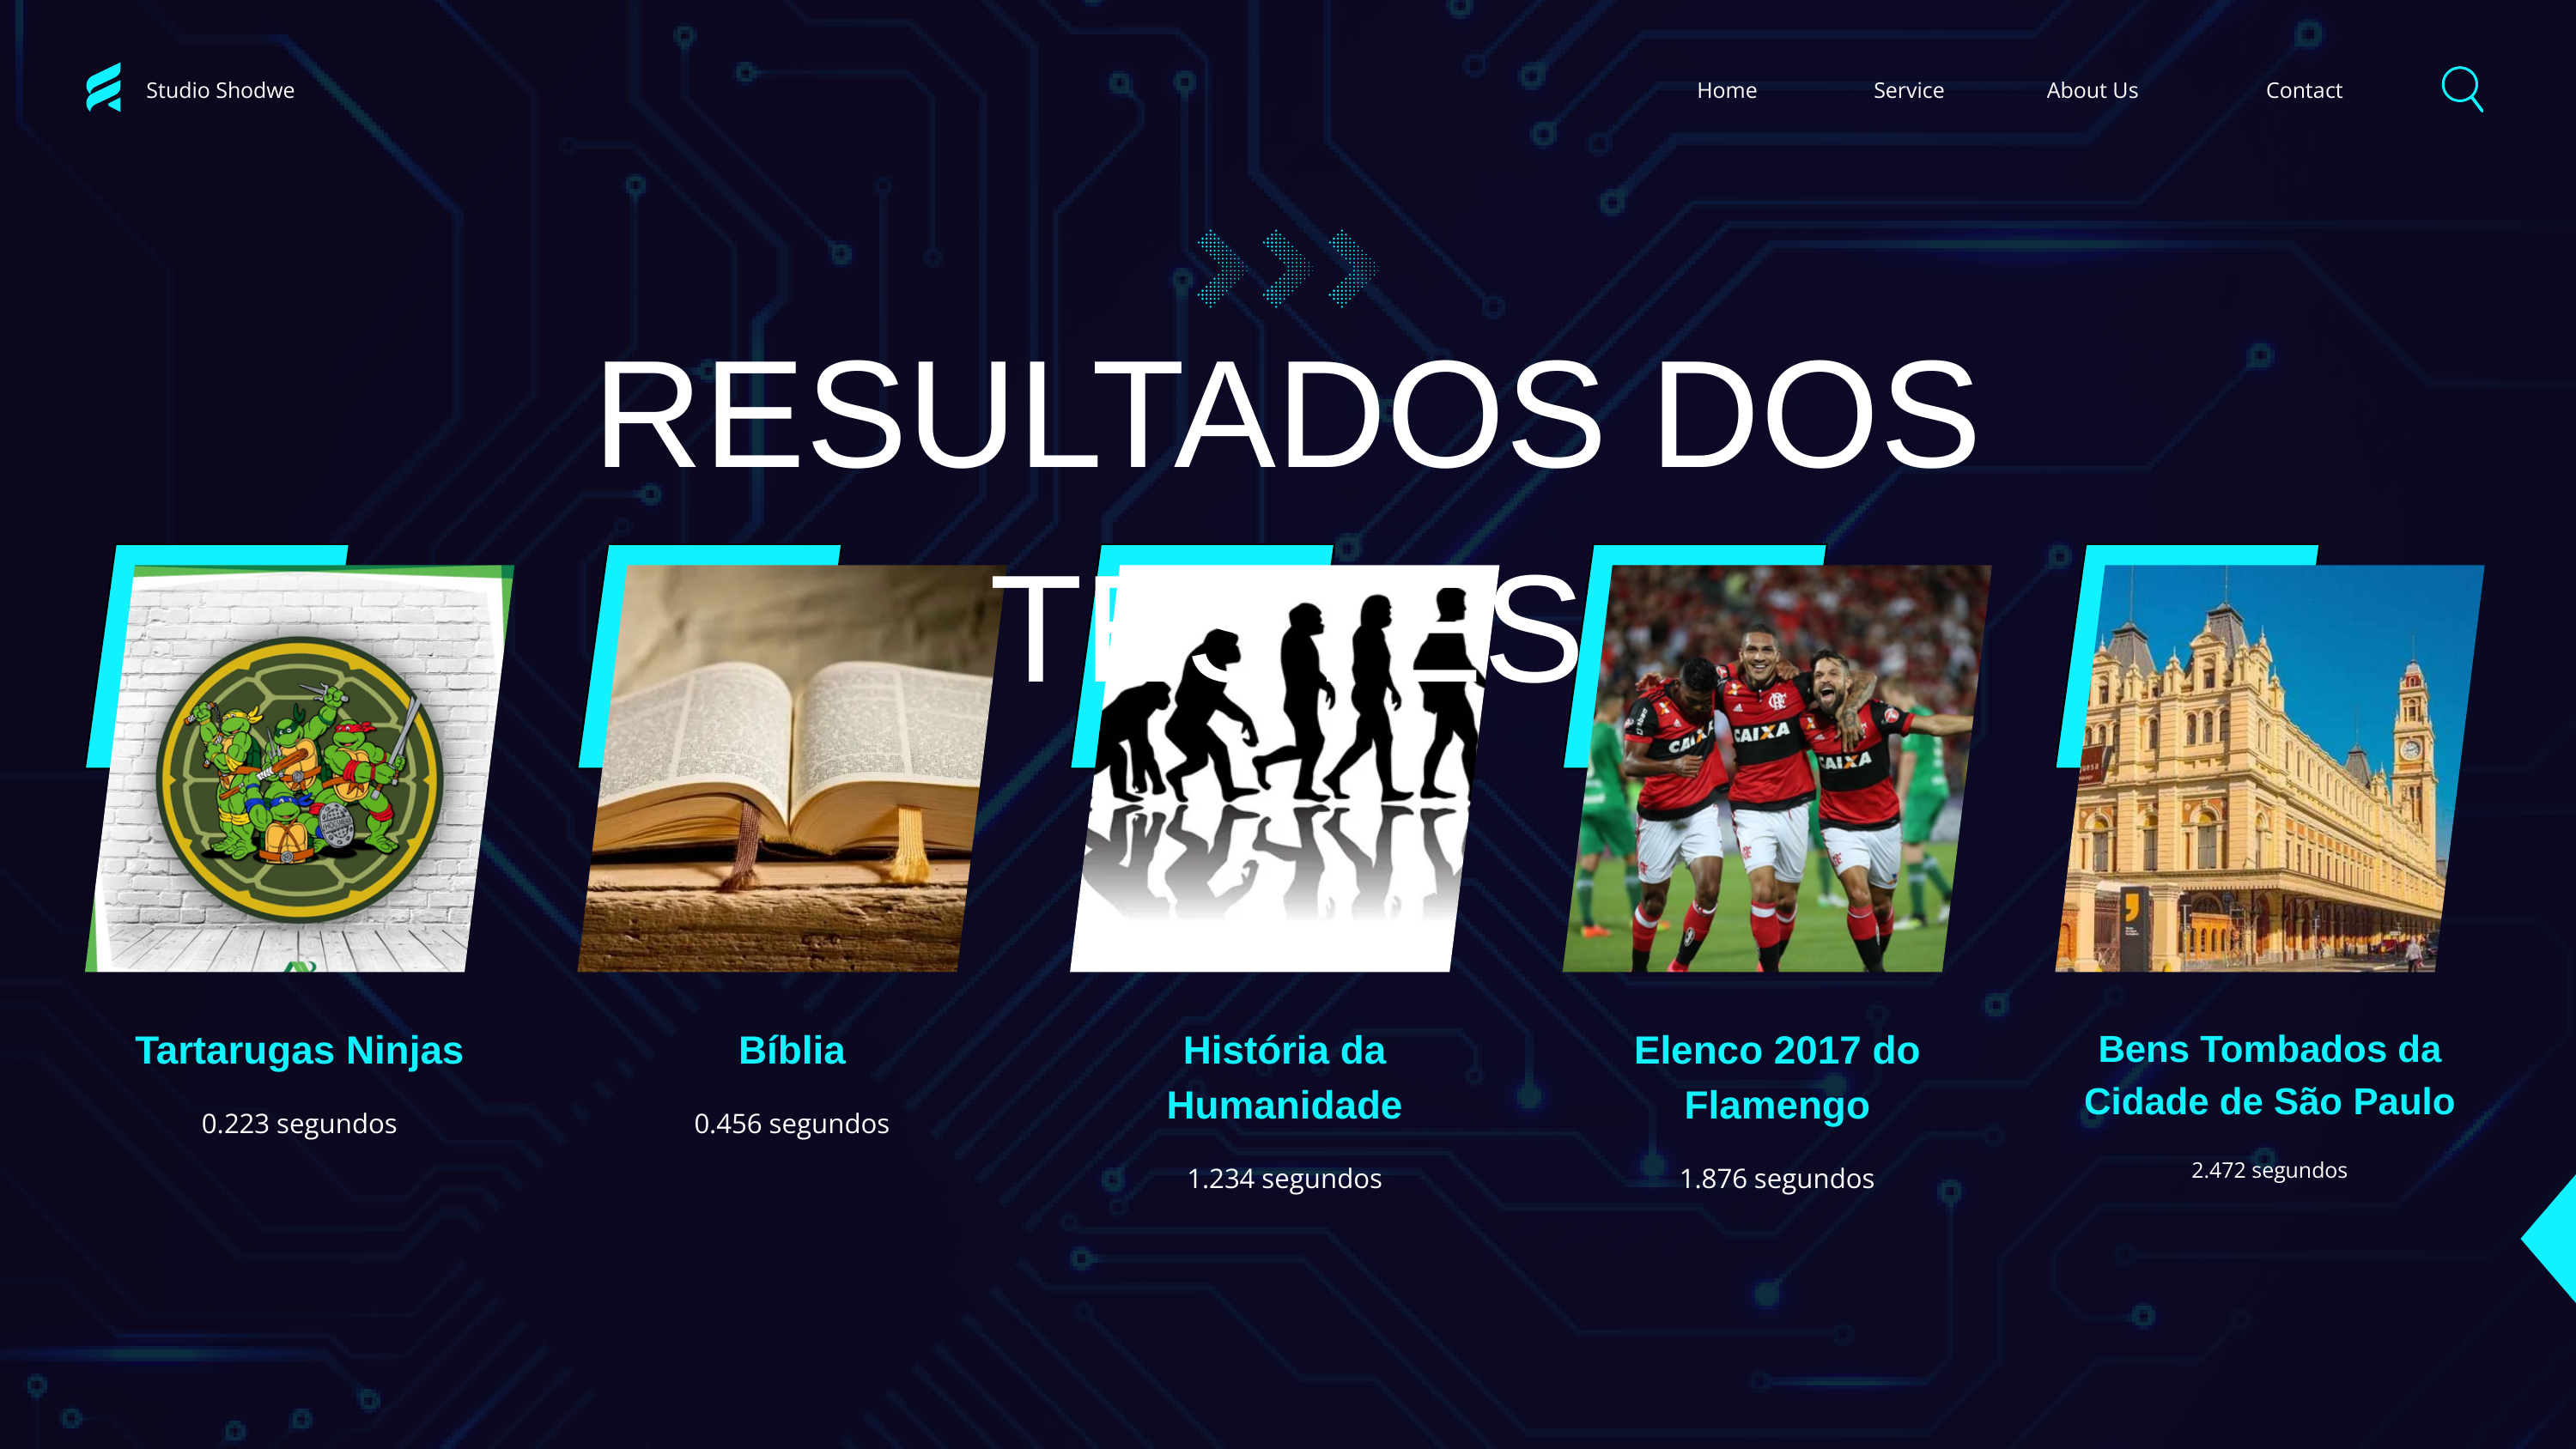

Studio Shodwe
Home
Service
About Us
Contact

RESULTADOS DOS TESTES

Tartarugas Ninjas
0.223 segundos

Bíblia
0.456 segundos

História da Humanidade
1.234 segundos

Elenco 2017 do Flamengo
1.876 segundos

Bens Tombados da Cidade de São Paulo
2.472 segundos